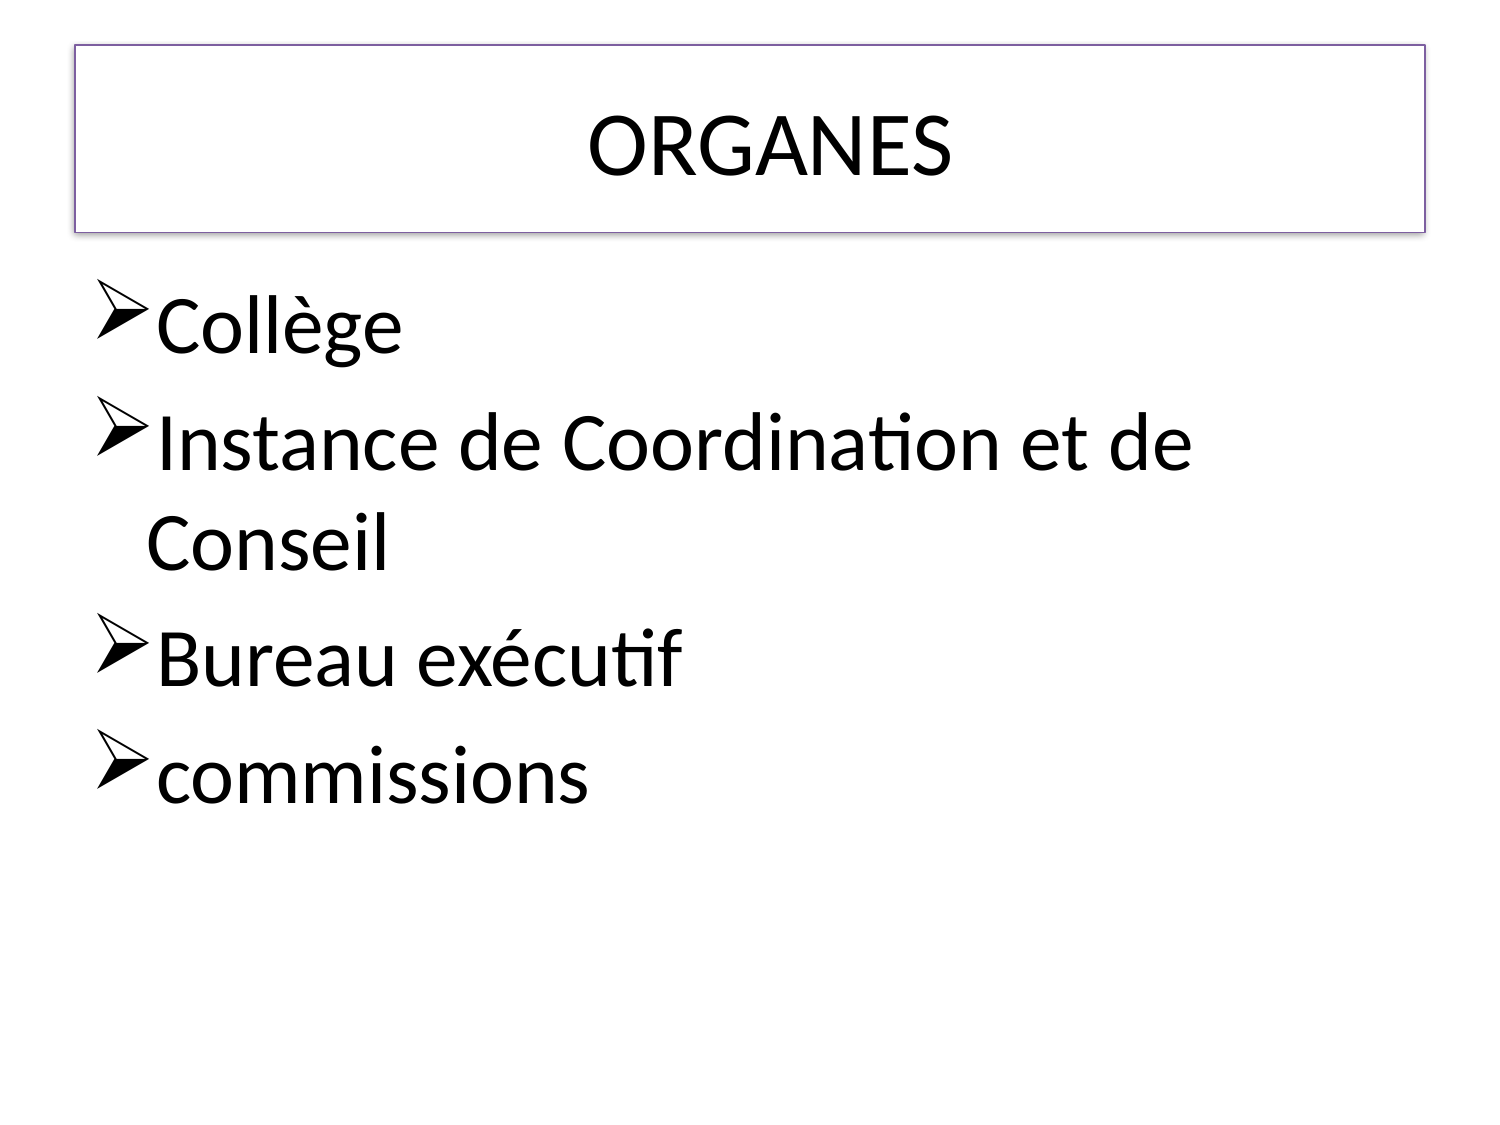

# ORGANES
Collège
Instance de Coordination et de Conseil
Bureau exécutif
commissions